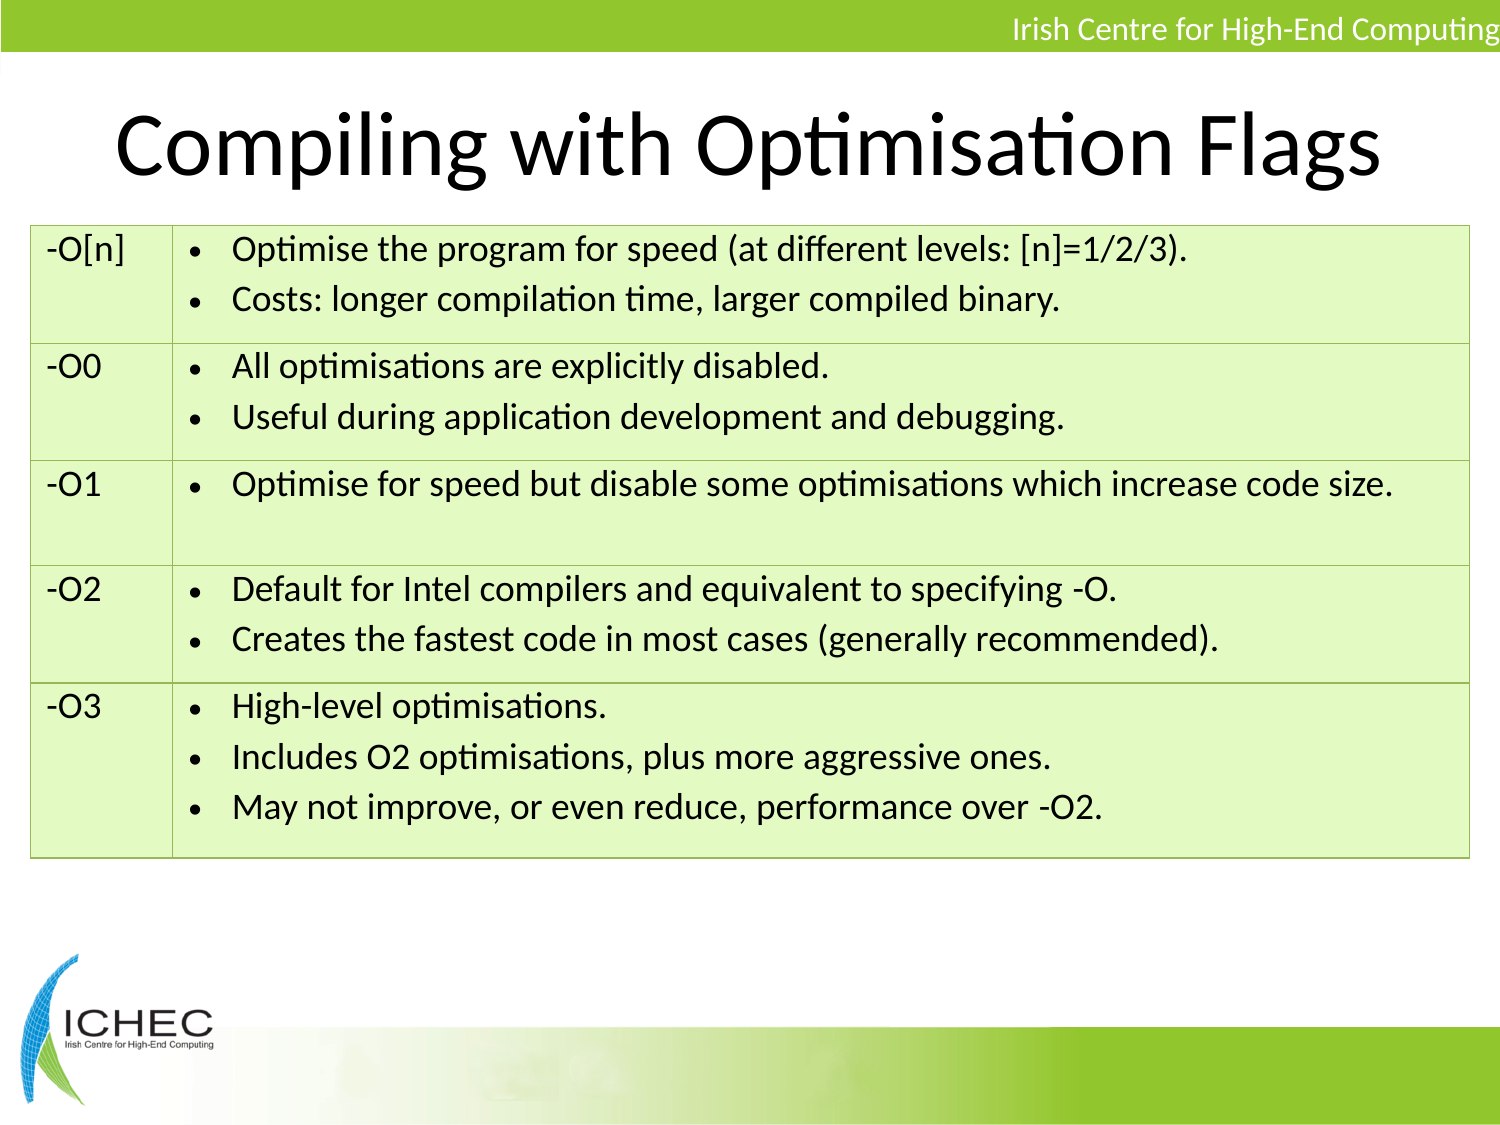

# Compiling with Optimisation Flags
| -O[n] | Optimise the program for speed (at different levels: [n]=1/2/3). Costs: longer compilation time, larger compiled binary. |
| --- | --- |
| -O0 | All optimisations are explicitly disabled. Useful during application development and debugging. |
| -O1 | Optimise for speed but disable some optimisations which increase code size. |
| -O2 | Default for Intel compilers and equivalent to specifying -O. Creates the fastest code in most cases (generally recommended). |
| -O3 | High-level optimisations. Includes O2 optimisations, plus more aggressive ones. May not improve, or even reduce, performance over -O2. |